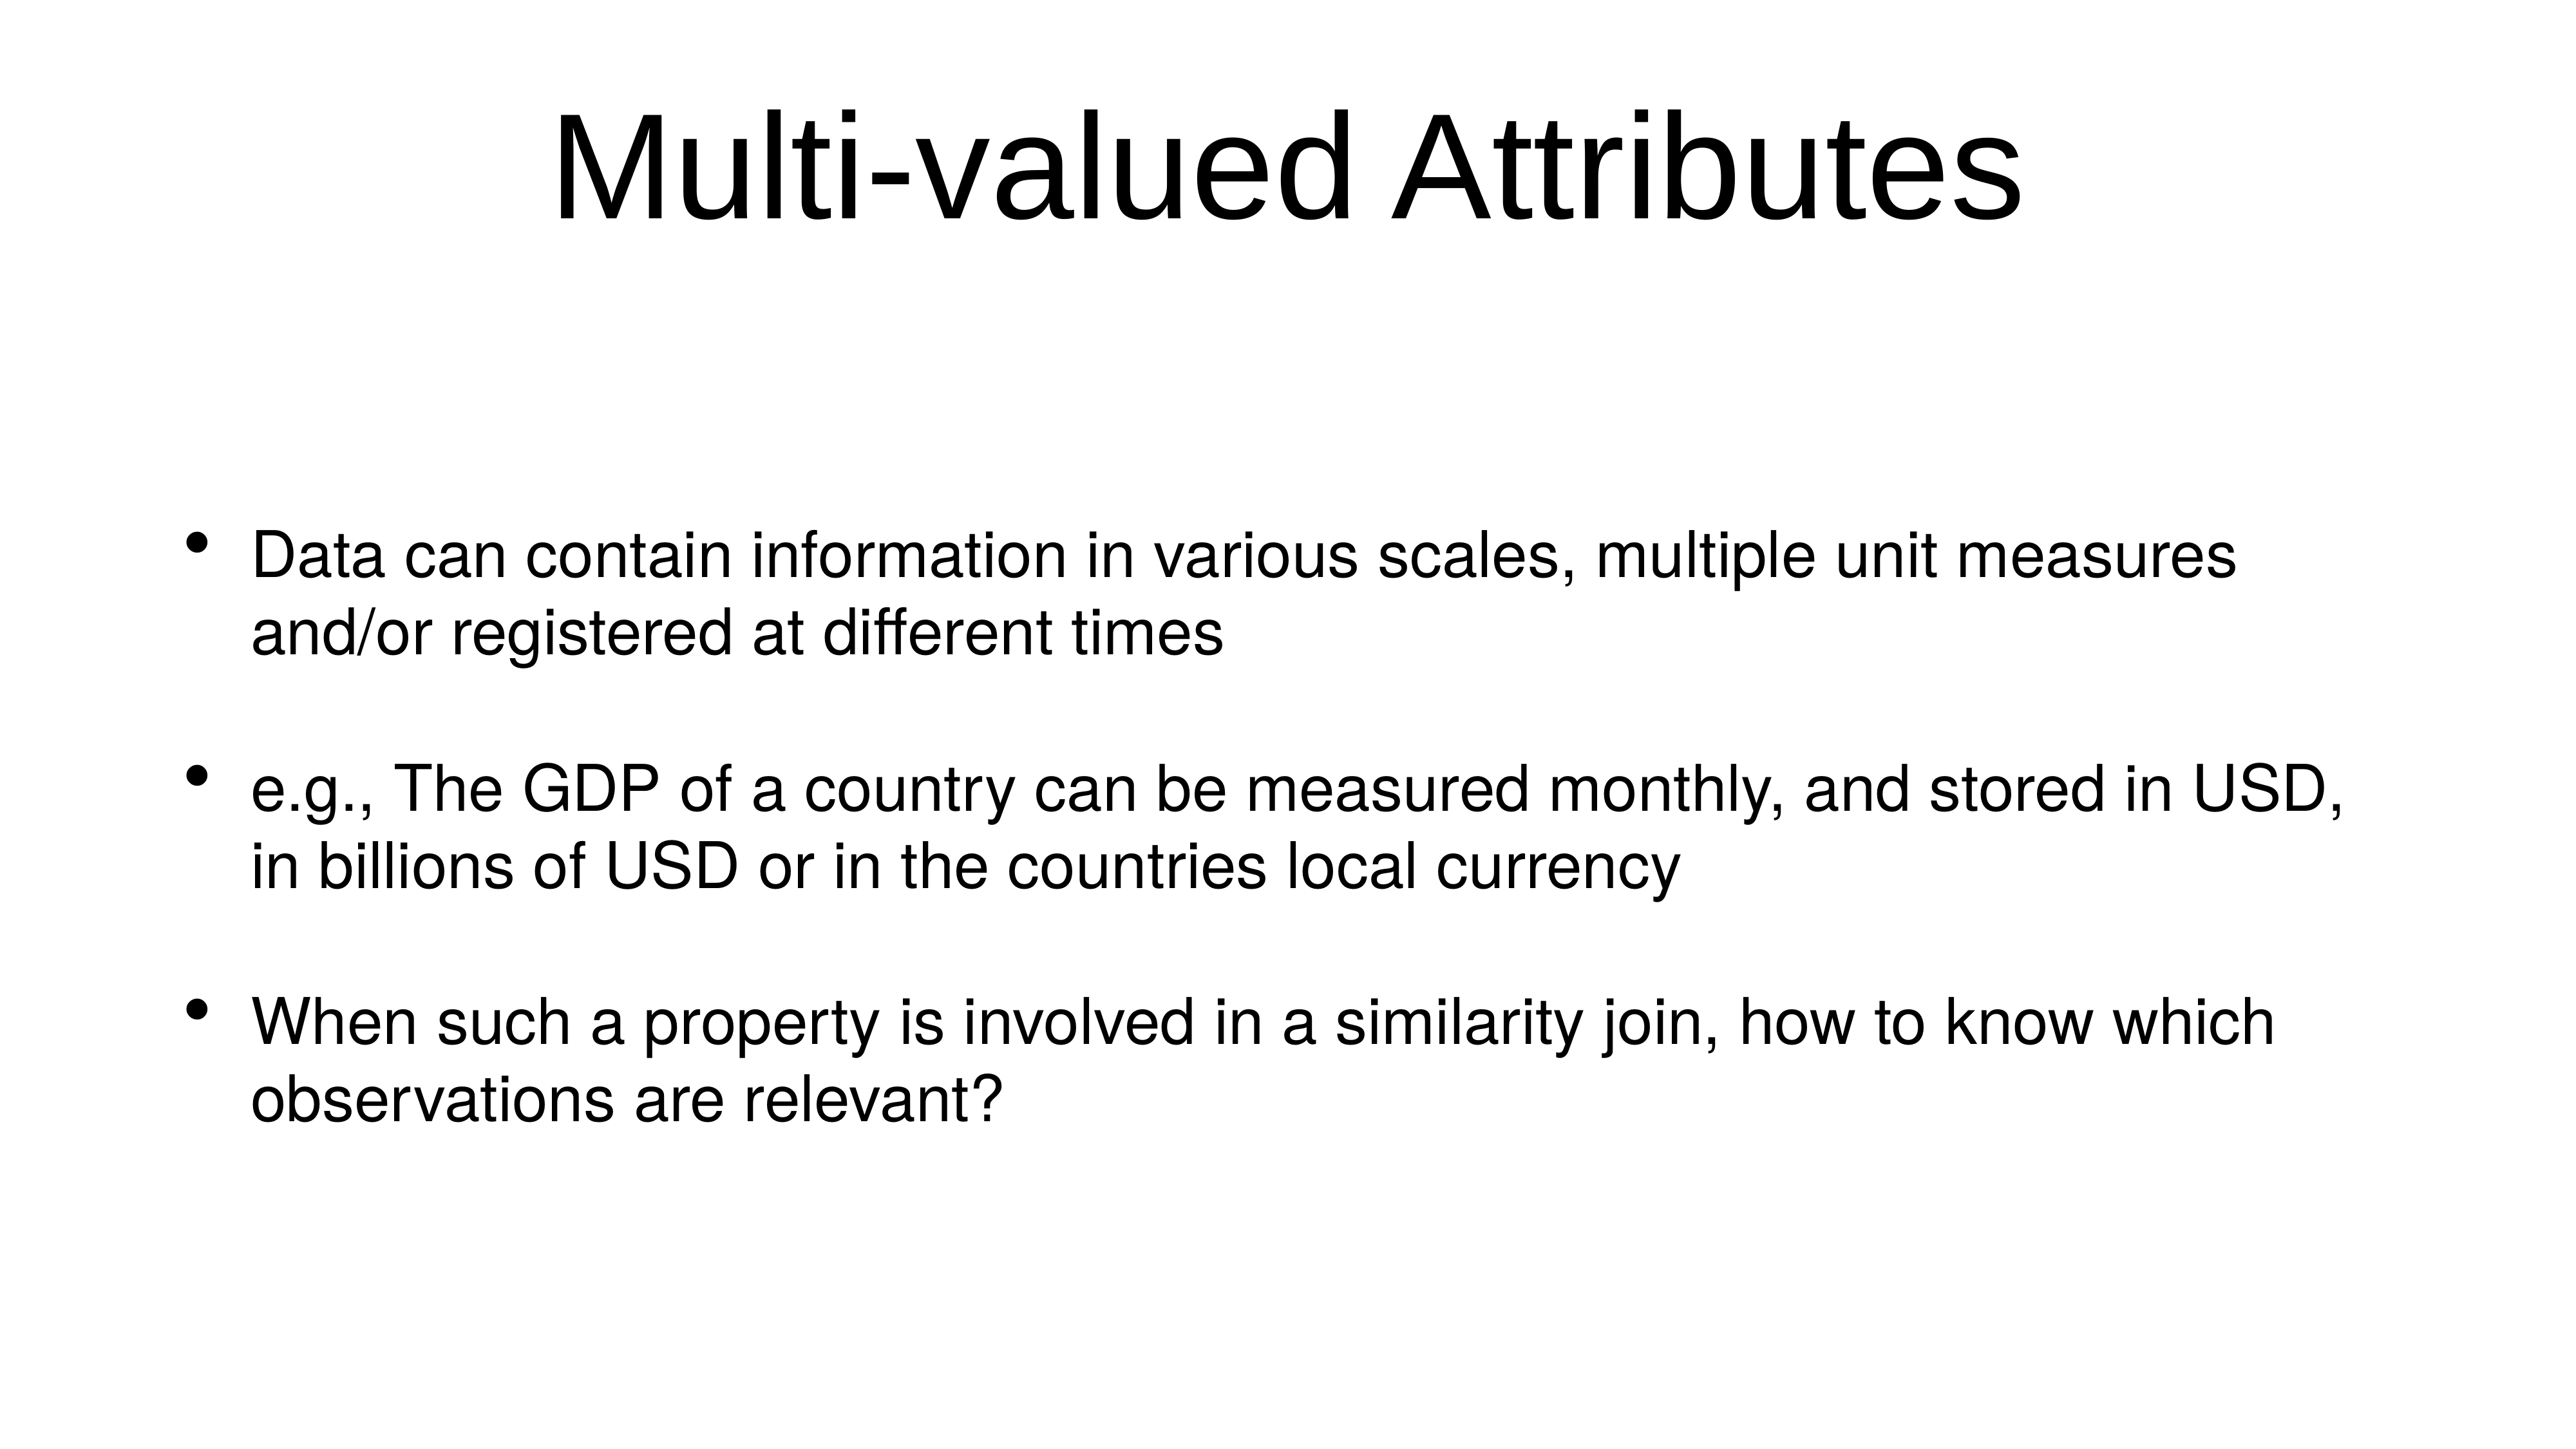

# Multi-valued Attributes
Data can contain information in various scales, multiple unit measures and/or registered at different times
e.g., The GDP of a country can be measured monthly, and stored in USD, in billions of USD or in the countries local currency
When such a property is involved in a similarity join, how to know which observations are relevant?